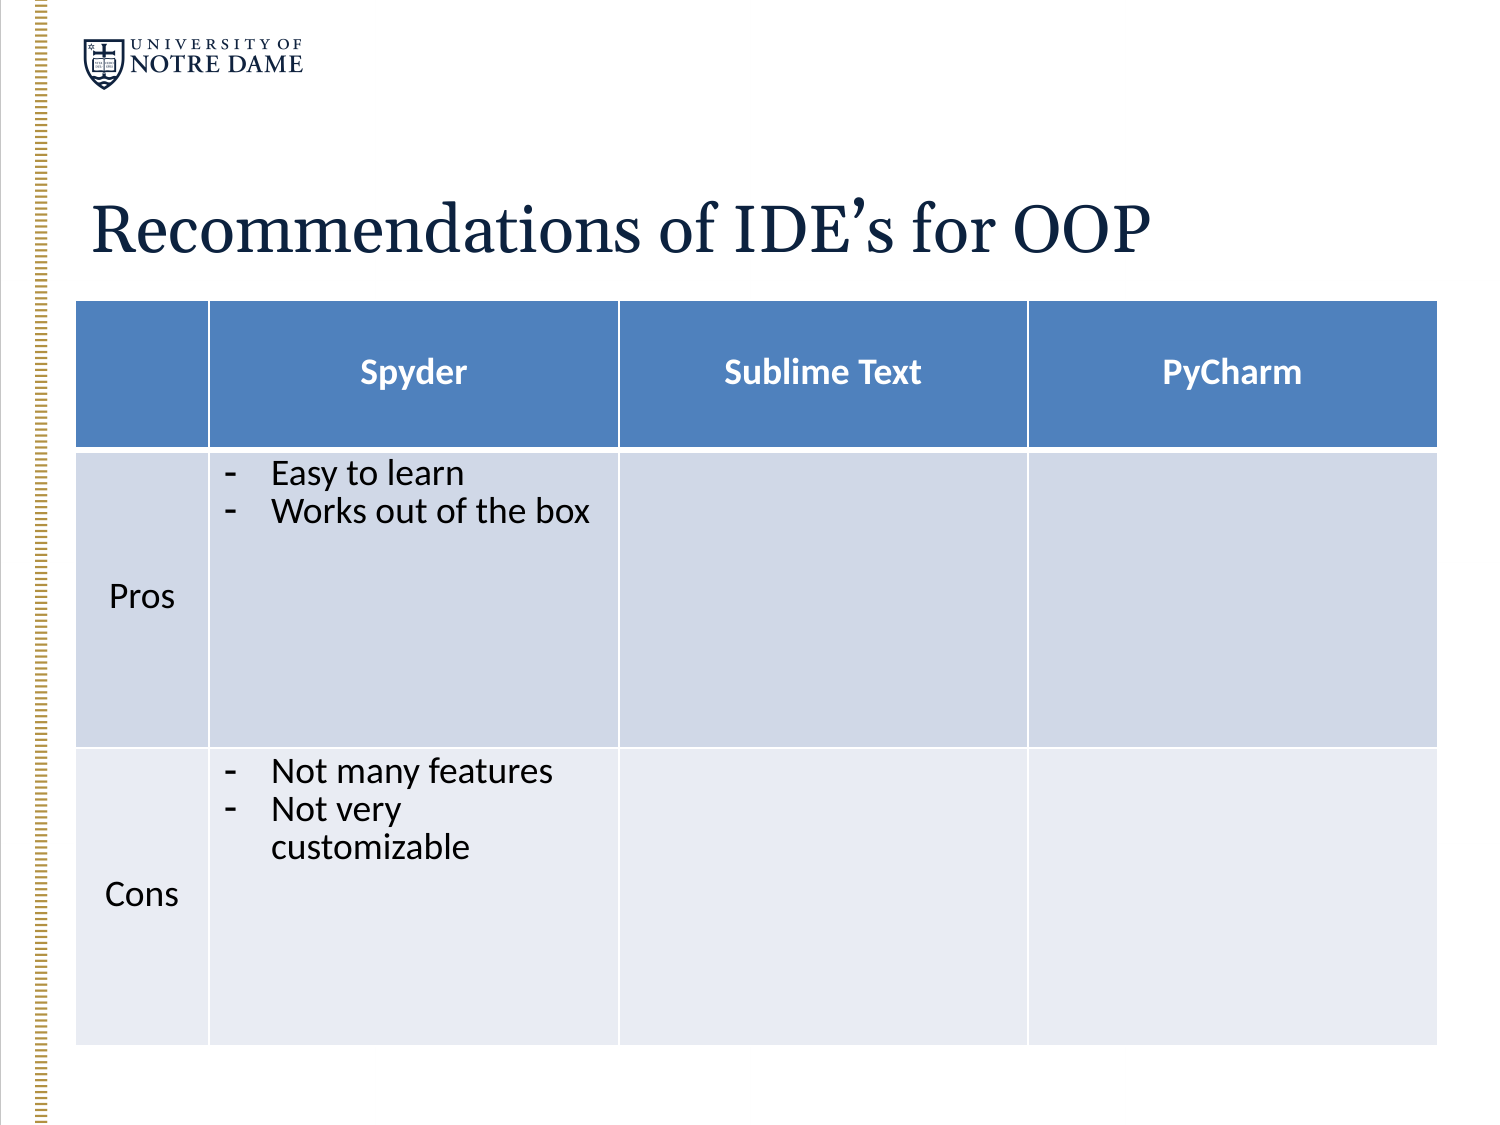

# Recommendations of IDE’s for OOP
|  | Spyder | Sublime Text | PyCharm |
| --- | --- | --- | --- |
| Pros | Easy to learn Works out of the box |  |  |
| Cons | Not many features Not very customizable |  |  |